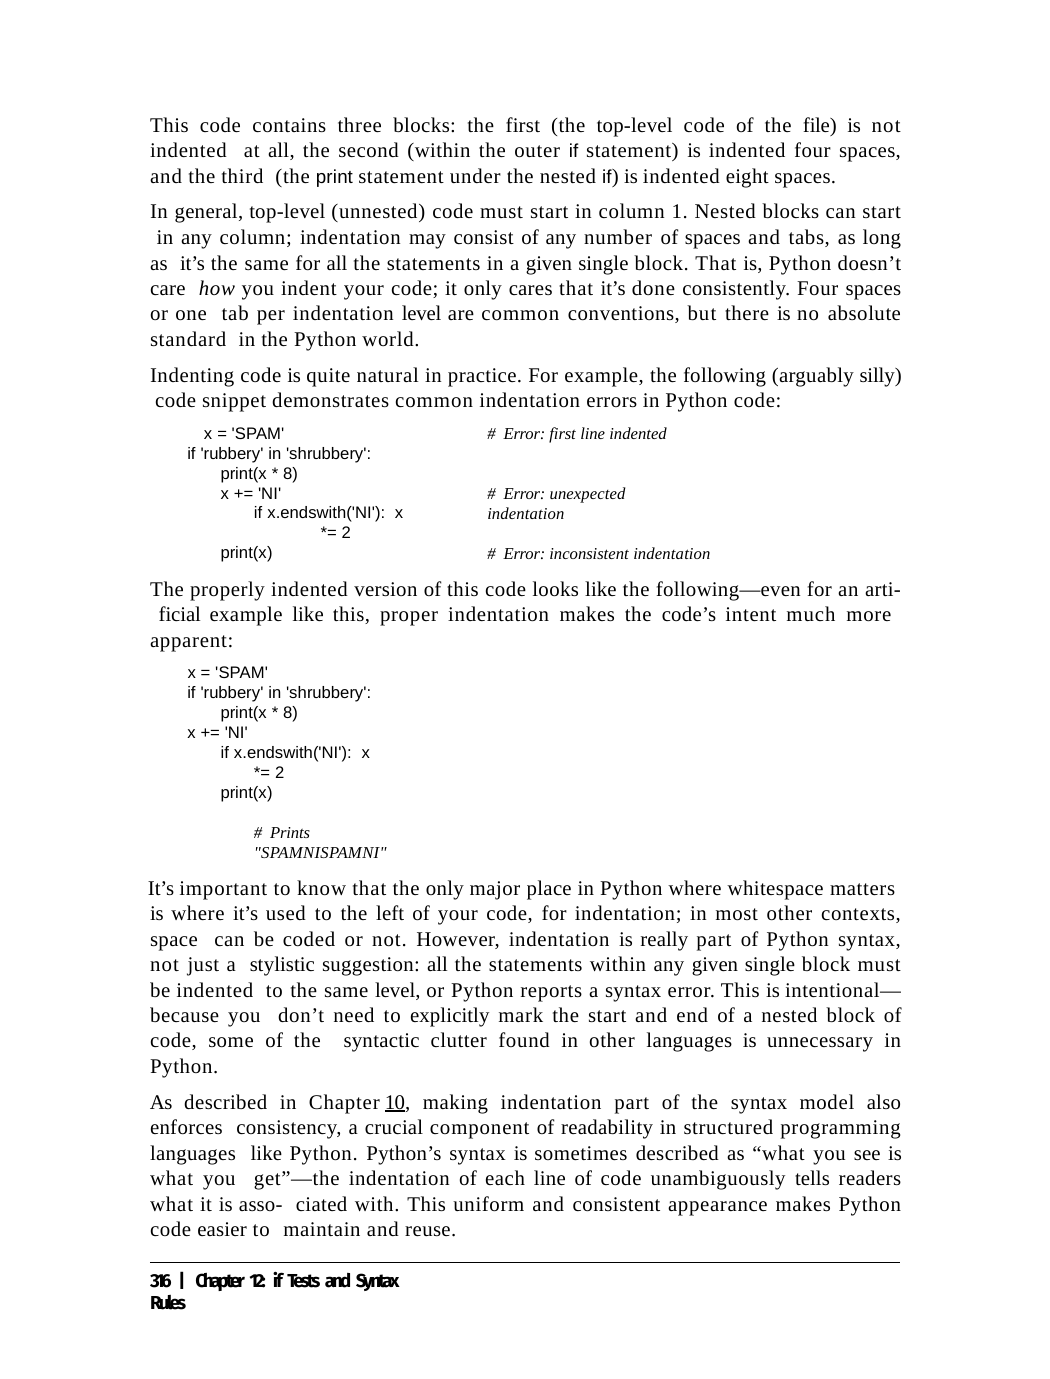

This code contains three blocks: the first (the top-level code of the file) is not indented  at all, the second (within the outer if statement) is indented four spaces, and the third  (the print statement under the nested if) is indented eight spaces.
In general, top-level (unnested) code must start in column 1. Nested blocks can start  in any column; indentation may consist of any number of spaces and tabs, as long as  it’s the same for all the statements in a given single block. That is, Python doesn’t care  how you indent your code; it only cares that it’s done consistently. Four spaces or one  tab per indentation level are common conventions, but there is no absolute standard  in the Python world.
Indenting code is quite natural in practice. For example, the following (arguably silly)  code snippet demonstrates common indentation errors in Python code:
x = 'SPAM'
if 'rubbery' in 'shrubbery':  print(x * 8)
x += 'NI'
if x.endswith('NI'):  x *= 2
print(x)
# Error: first line indented
# Error: unexpected indentation
# Error: inconsistent indentation
The properly indented version of this code looks like the following—even for an arti-  ficial example like this, proper indentation makes the code’s intent much more  apparent:
x = 'SPAM'
if 'rubbery' in 'shrubbery':  print(x * 8)
x += 'NI'
if x.endswith('NI'):  x *= 2
print(x)	# Prints "SPAMNISPAMNI"
It’s important to know that the only major place in Python where whitespace matters  is where it’s used to the left of your code, for indentation; in most other contexts, space  can be coded or not. However, indentation is really part of Python syntax, not just a  stylistic suggestion: all the statements within any given single block must be indented  to the same level, or Python reports a syntax error. This is intentional—because you  don’t need to explicitly mark the start and end of a nested block of code, some of the  syntactic clutter found in other languages is unnecessary in Python.
As described in Chapter 10, making indentation part of the syntax model also enforces  consistency, a crucial component of readability in structured programming languages  like Python. Python’s syntax is sometimes described as “what you see is what you  get”—the indentation of each line of code unambiguously tells readers what it is asso-  ciated with. This uniform and consistent appearance makes Python code easier to  maintain and reuse.

316  |  Chapter 12:  if Tests and Syntax Rules